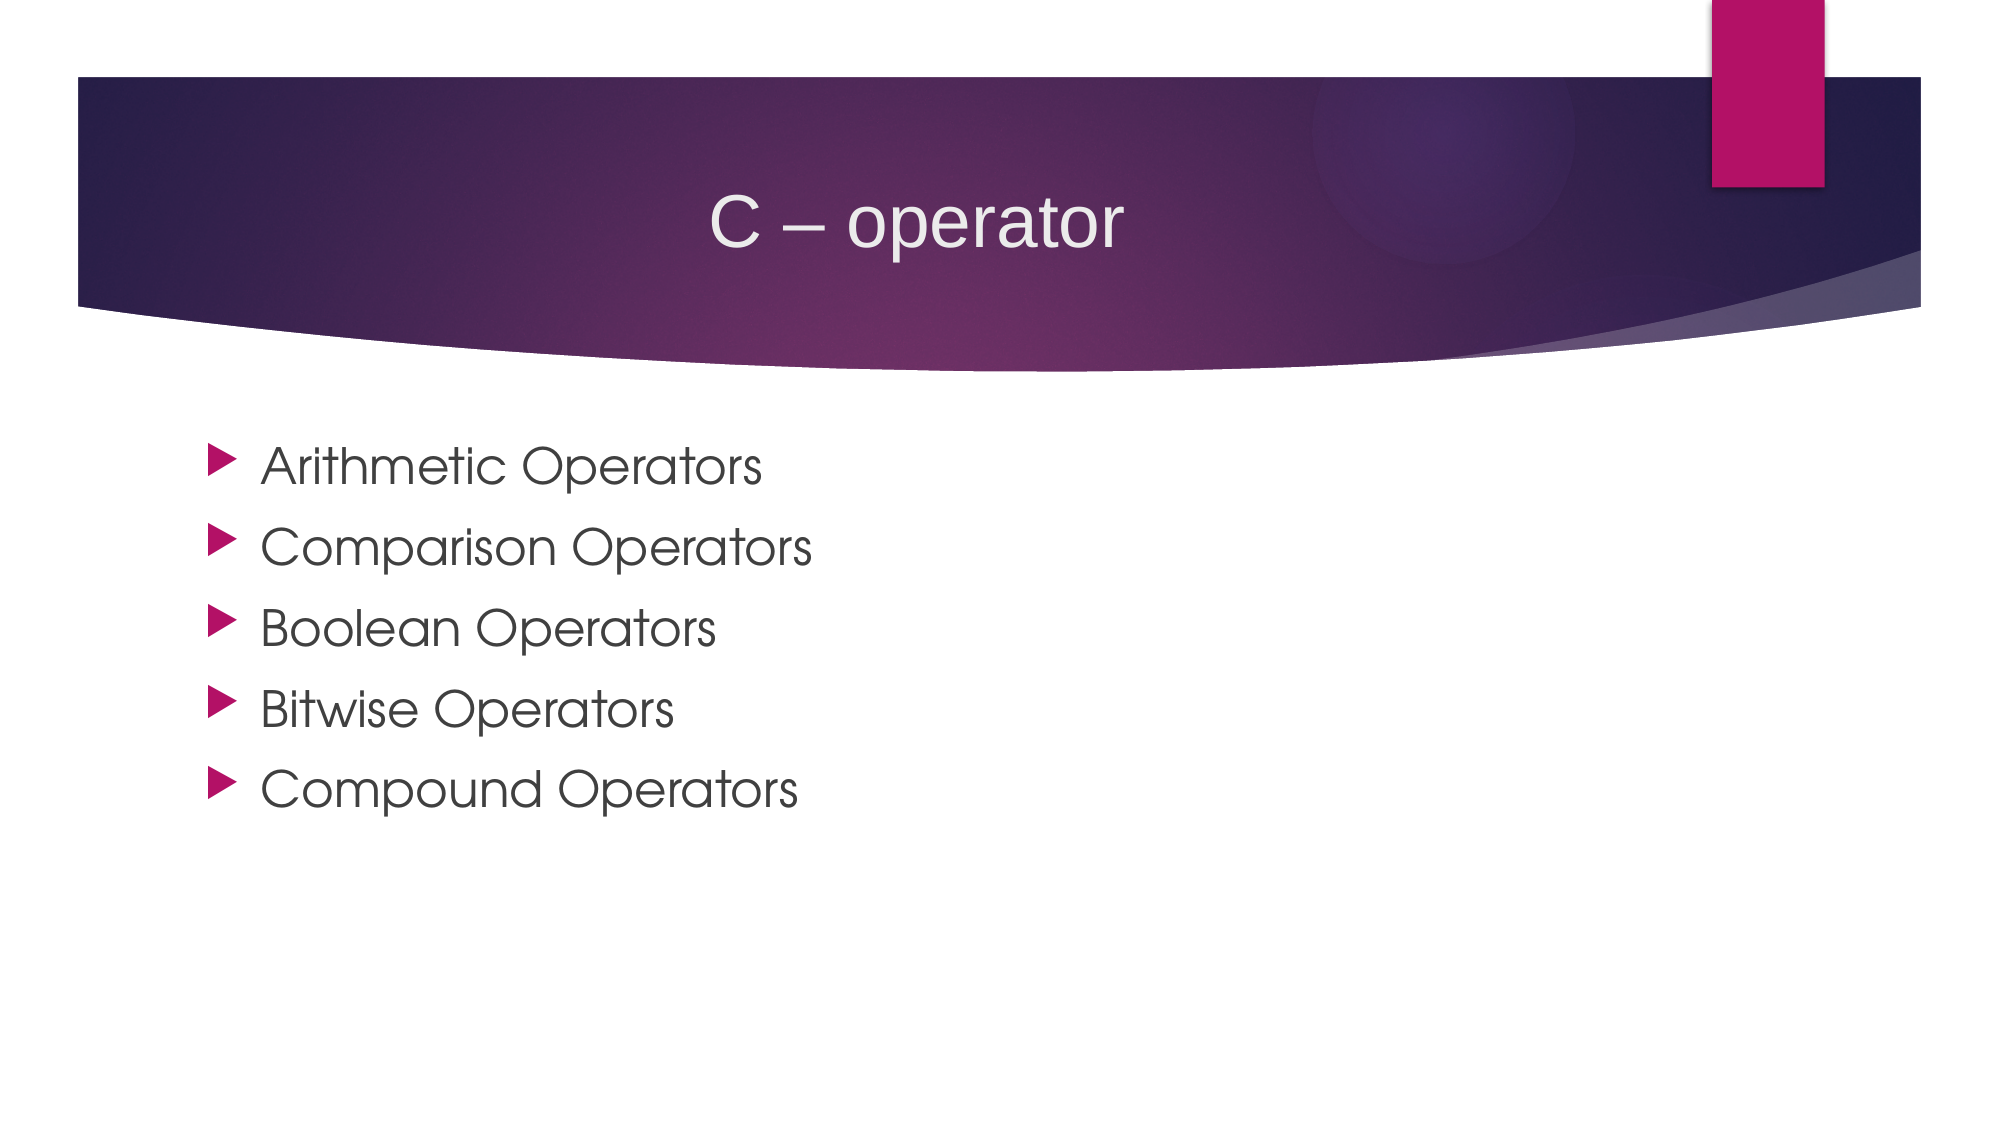

# C – operator
Arithmetic Operators
Comparison Operators
Boolean Operators
Bitwise Operators
Compound Operators